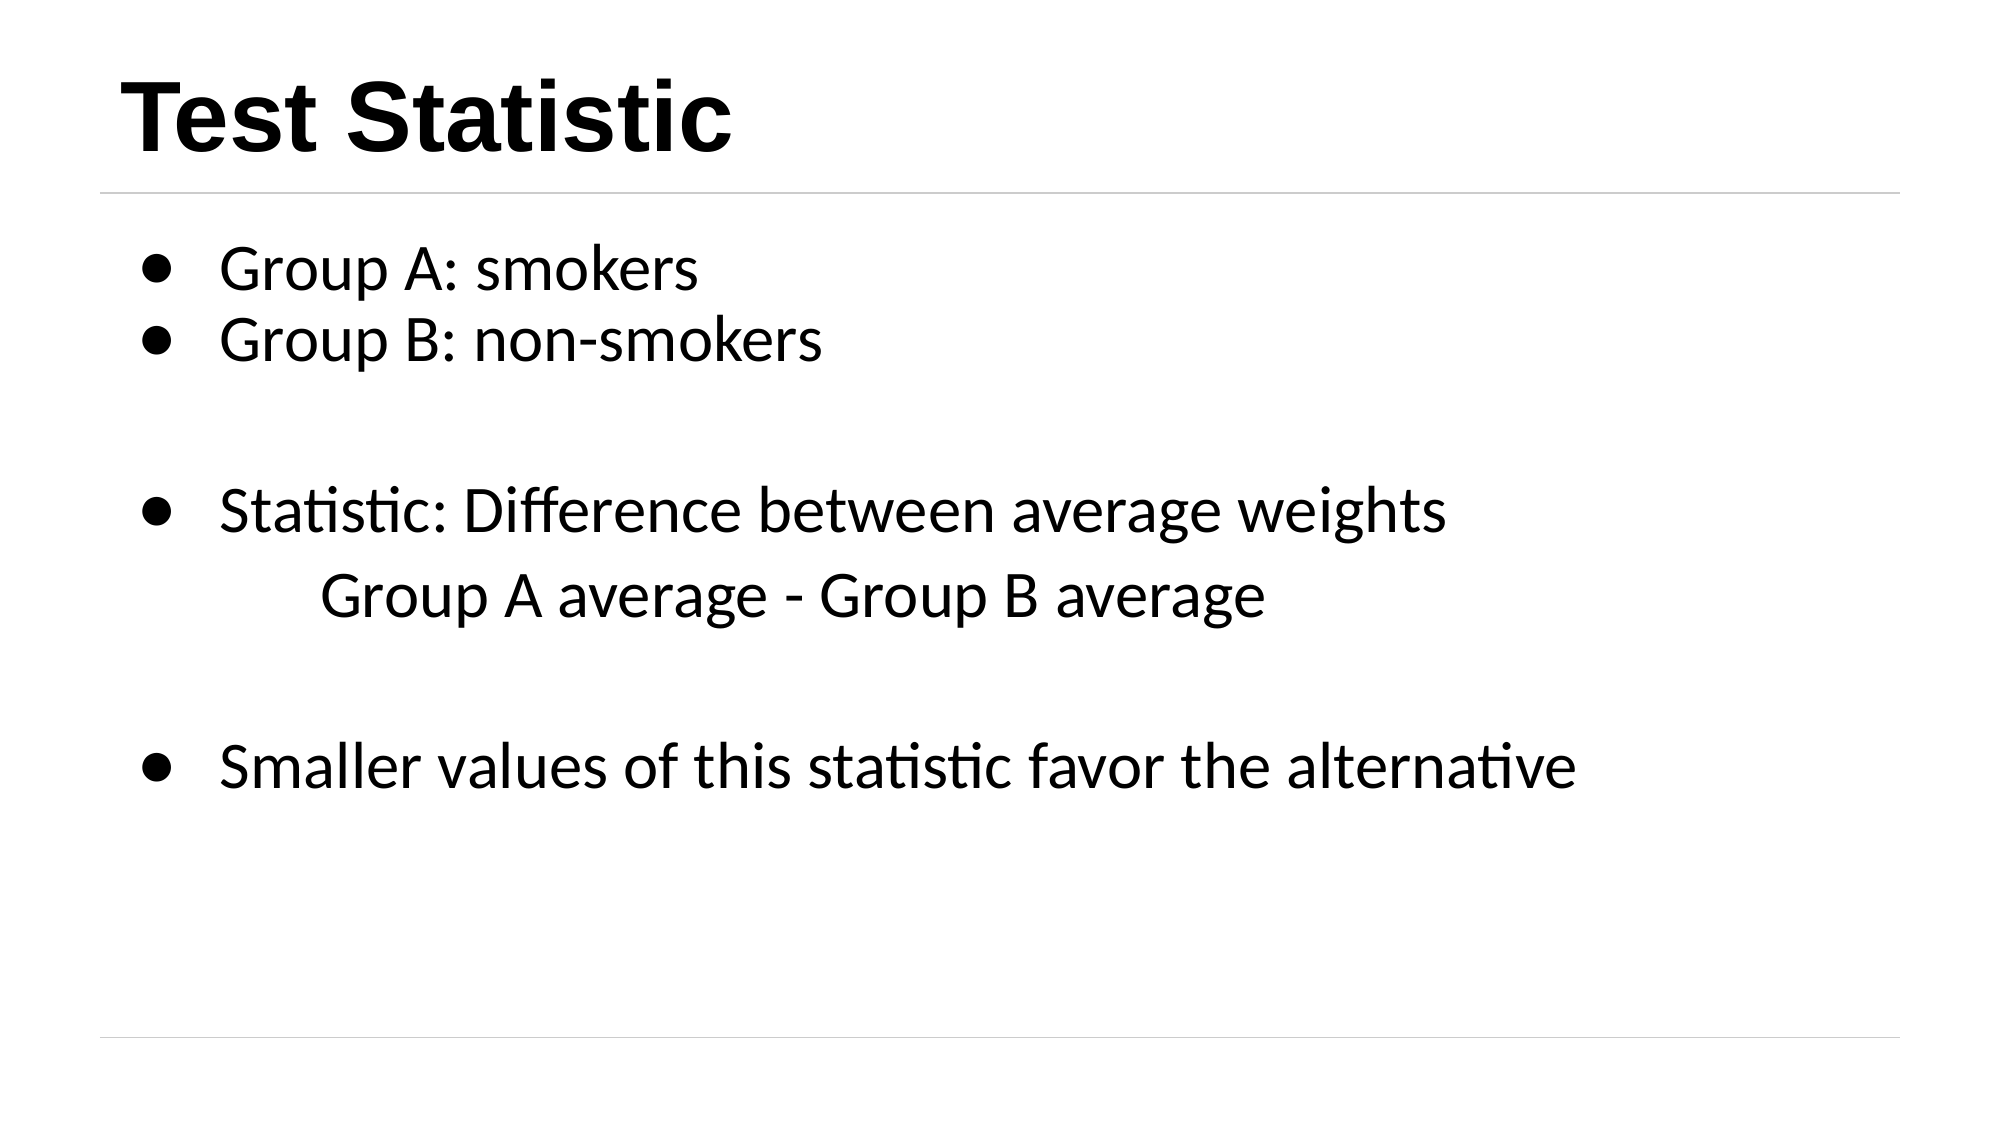

# Test Statistic
Group A: smokers
Group B: non-smokers

Statistic: Difference between average weights
Group A average - Group B average

Smaller values of this statistic favor the alternative